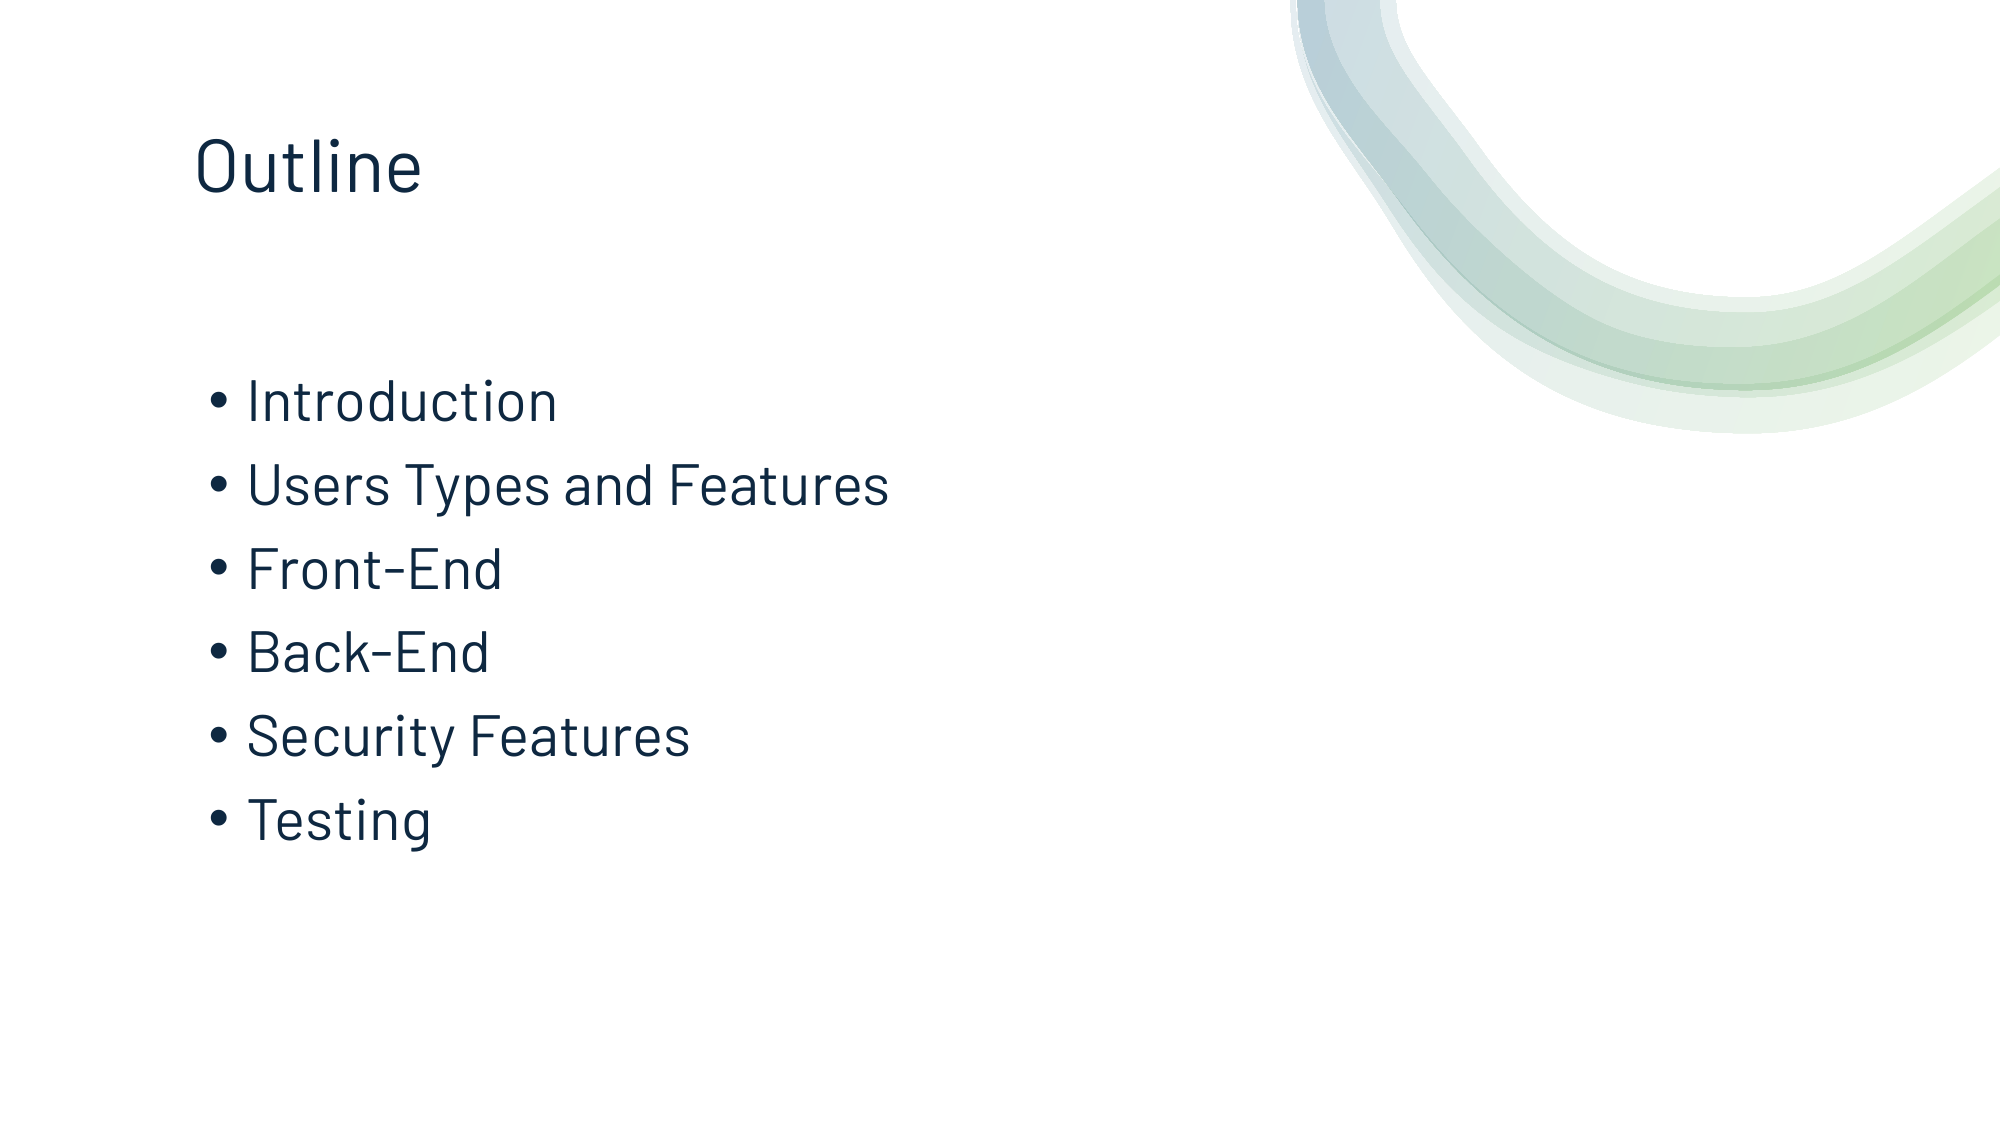

# Outline
Introduction
Users Types and Features
Front-End
Back-End
Security Features
Testing